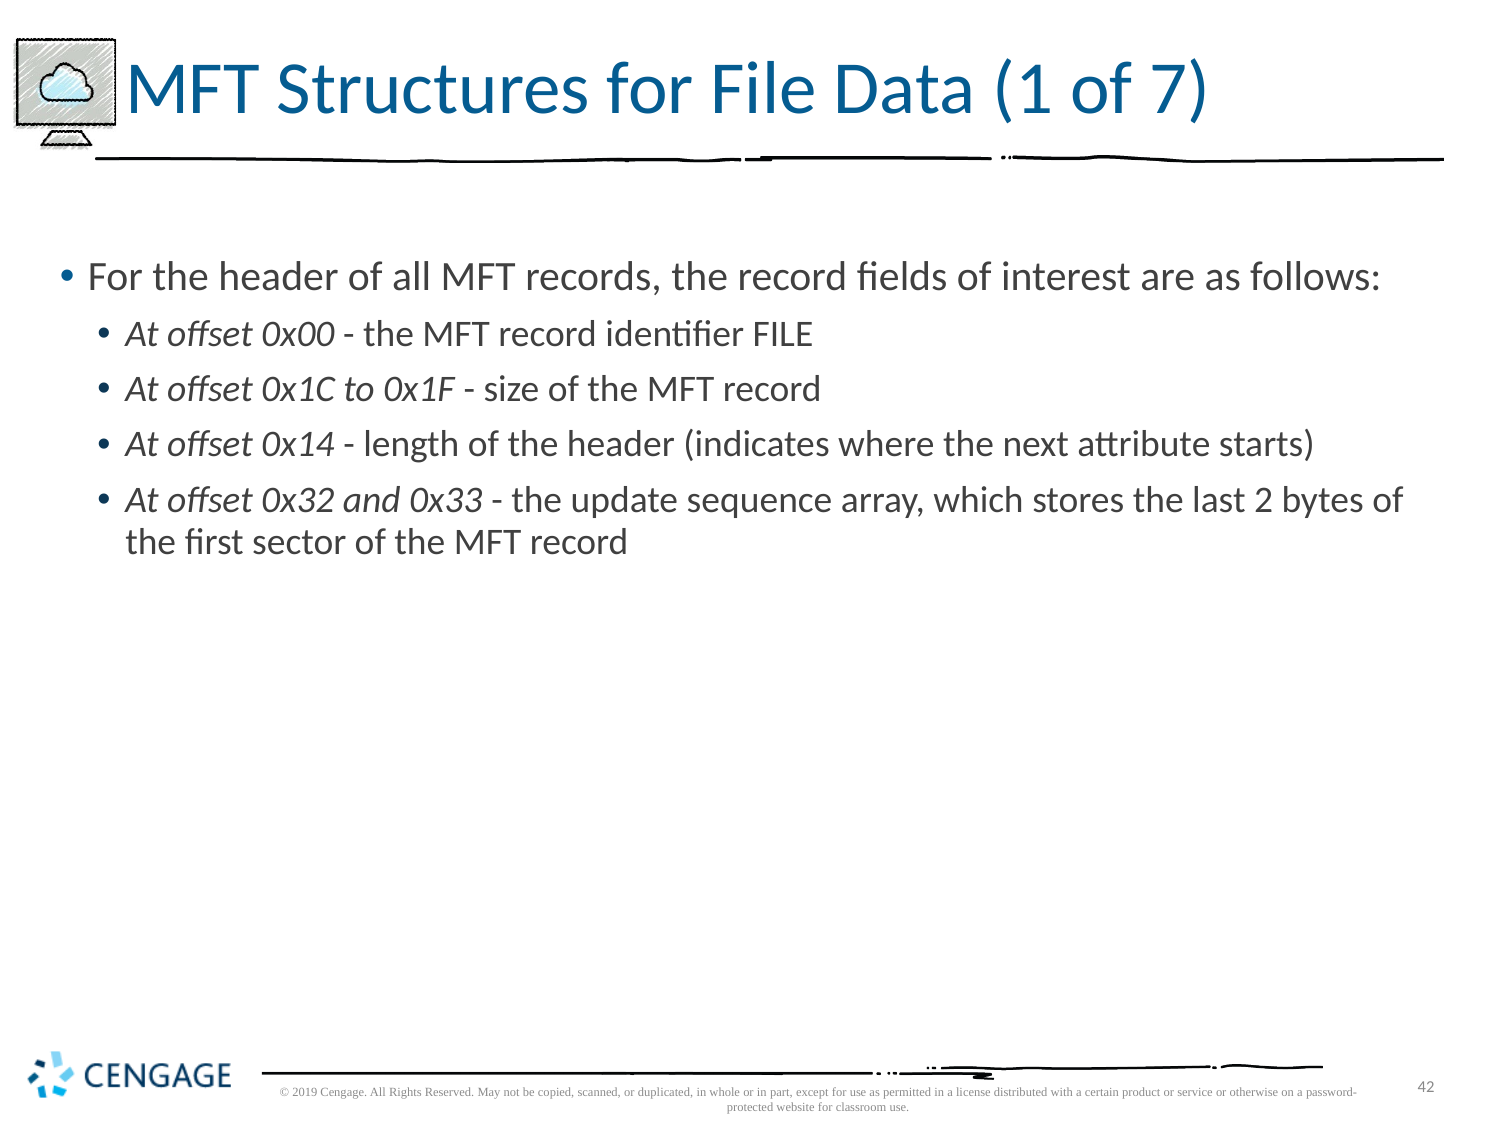

# MFT Structures for File Data (1 of 7)
For the header of all MFT records, the record fields of interest are as follows:
At offset 0x00 - the MFT record identifier FILE
At offset 0x1C to 0x1F - size of the MFT record
At offset 0x14 - length of the header (indicates where the next attribute starts)
At offset 0x32 and 0x33 - the update sequence array, which stores the last 2 bytes of the first sector of the MFT record
42
© 2019 Cengage. All Rights Reserved. May not be copied, scanned, or duplicated, in whole or in part, except for use as permitted in a license distributed with a certain product or service or otherwise on a password-protected website for classroom use.